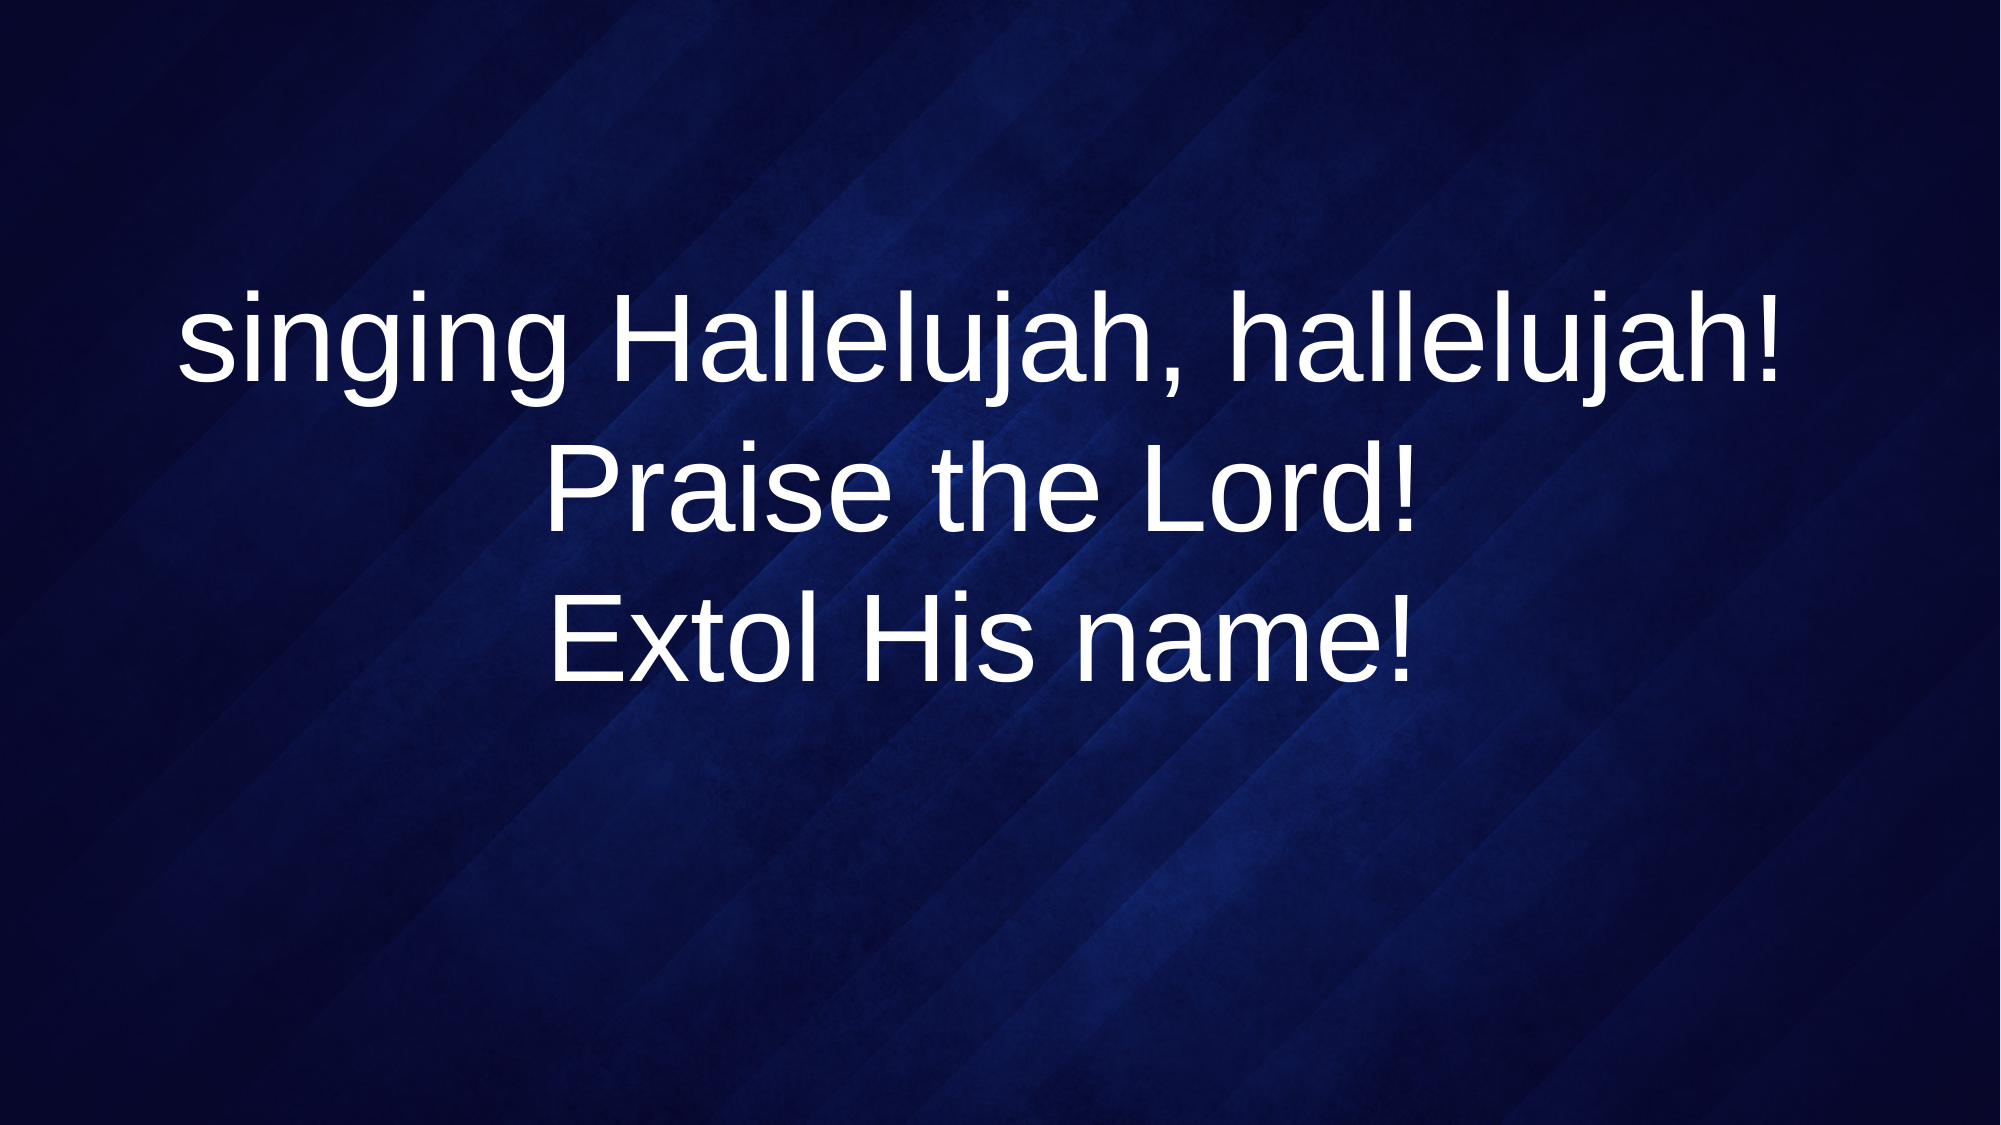

# singing Hallelujah, hallelujah! Praise the Lord! Extol His name!